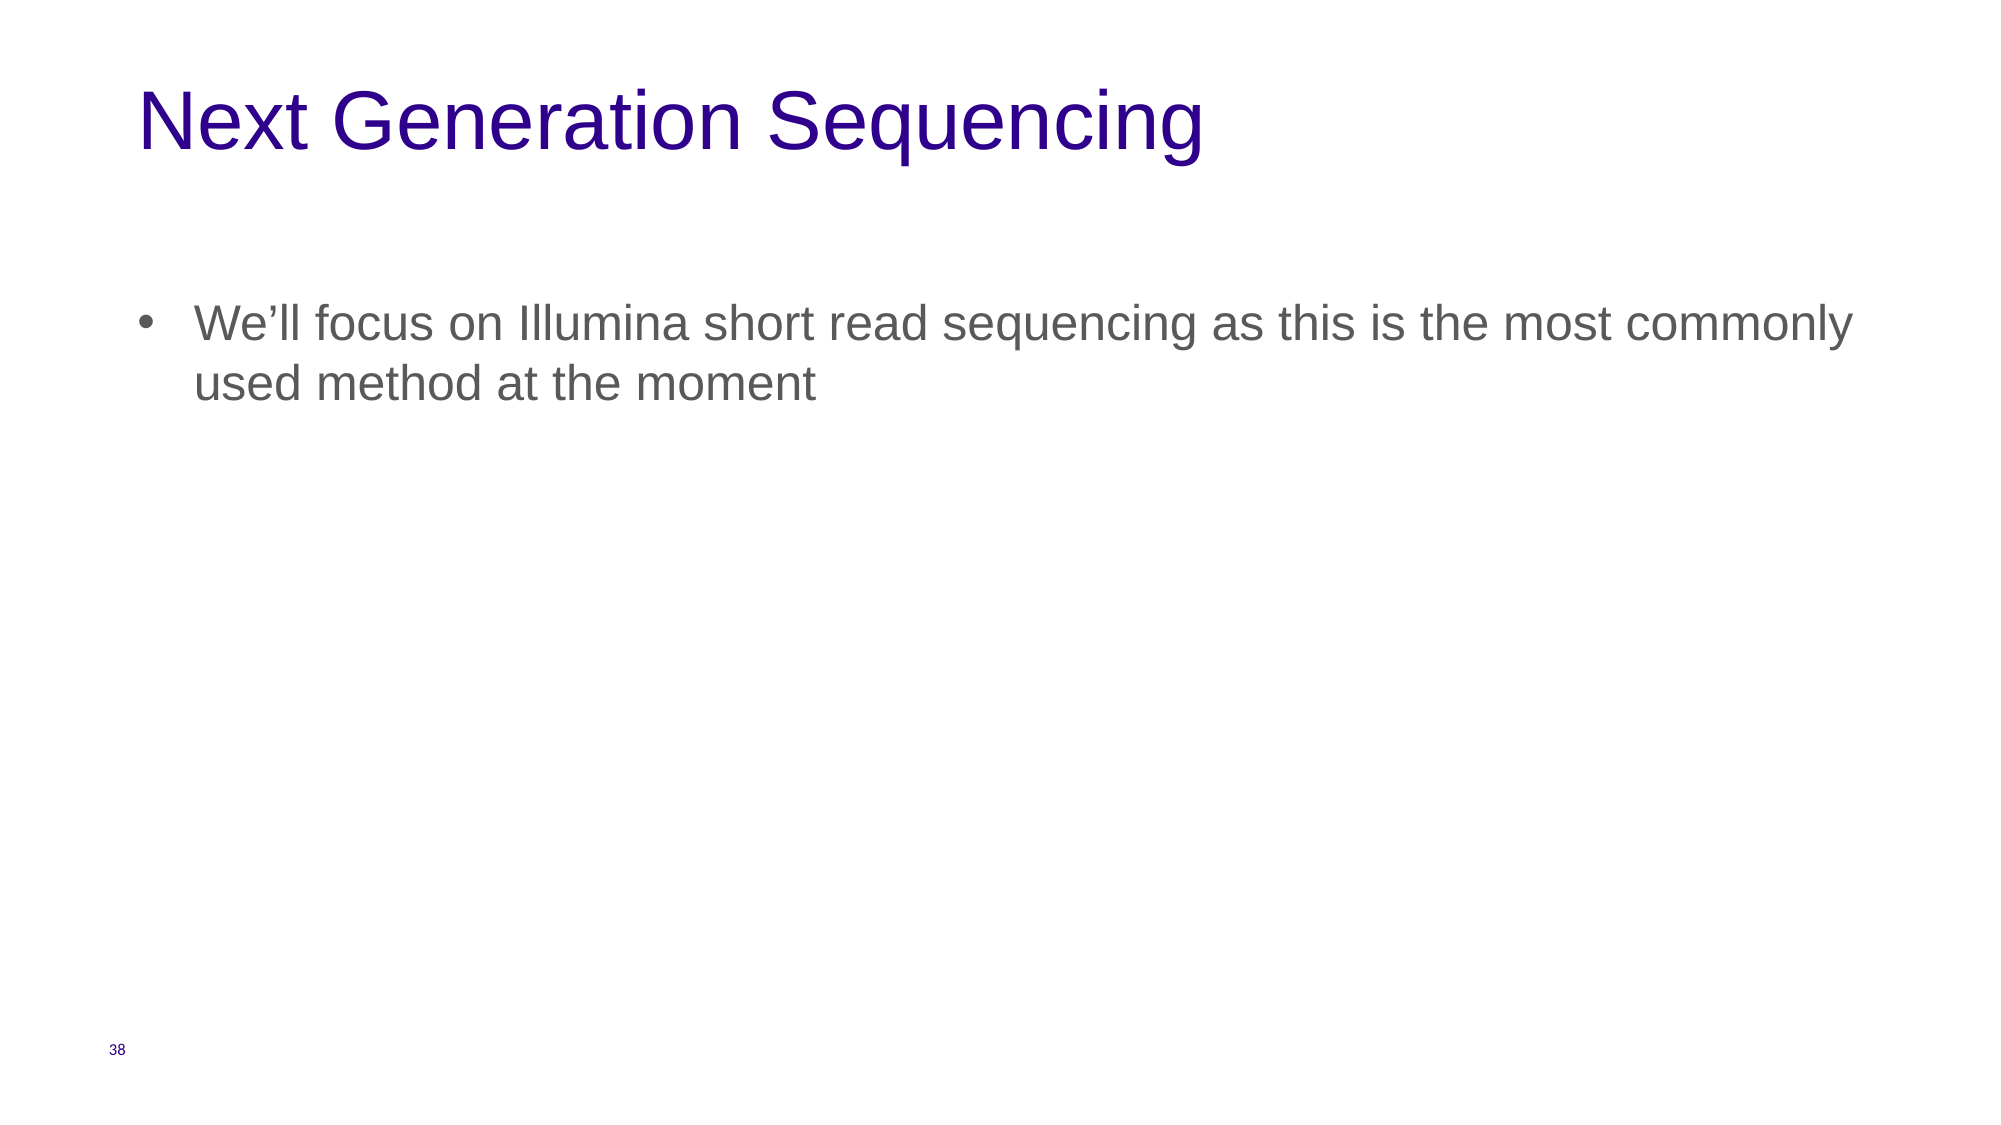

# Next Generation Sequencing
We’ll focus on Illumina short read sequencing as this is the most commonly used method at the moment
38